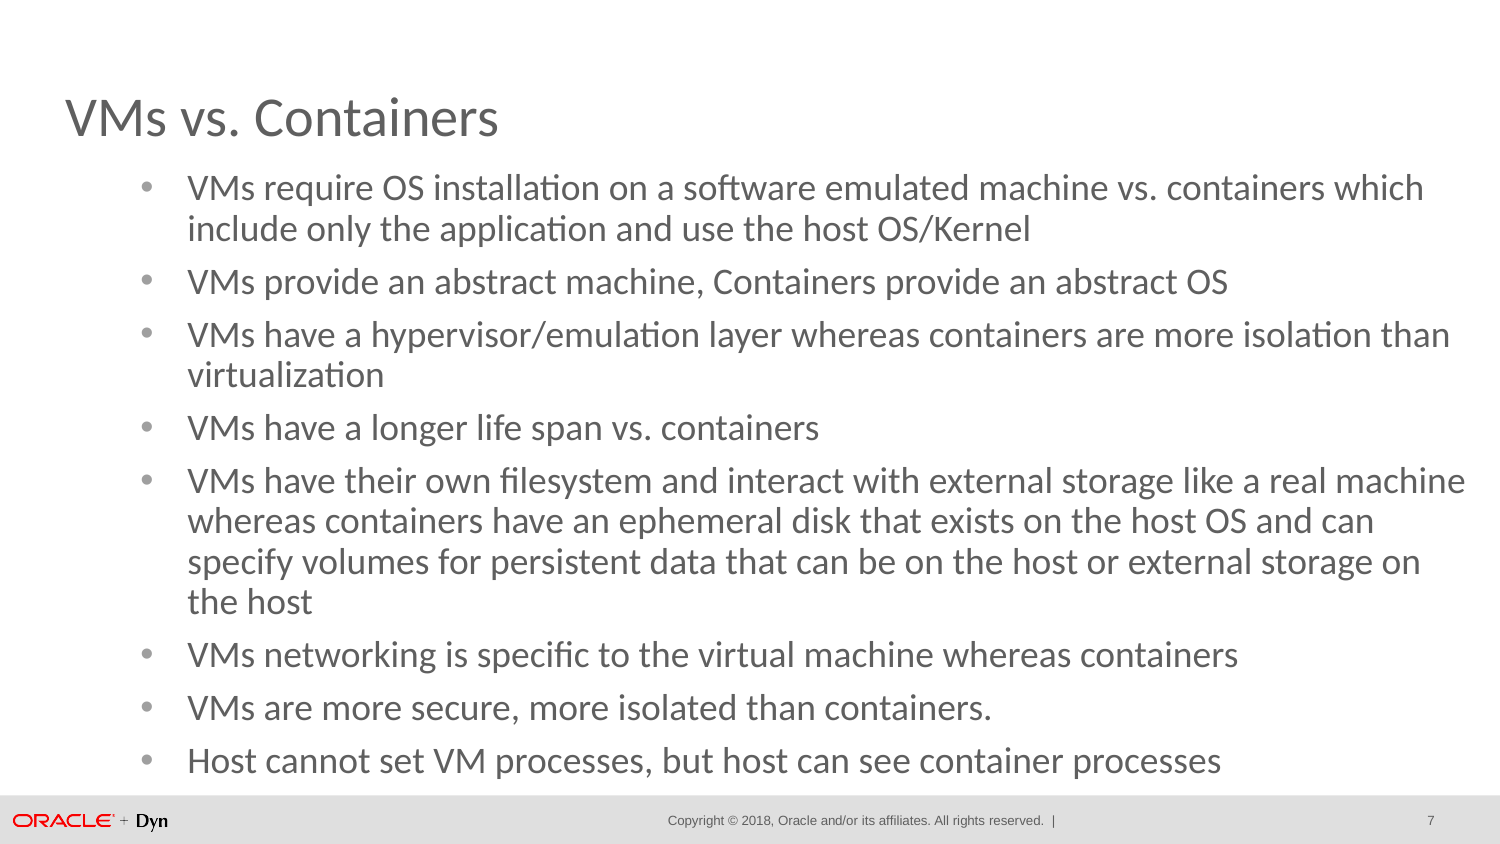

# VMs vs. Containers
VMs require OS installation on a software emulated machine vs. containers which include only the application and use the host OS/Kernel
VMs provide an abstract machine, Containers provide an abstract OS
VMs have a hypervisor/emulation layer whereas containers are more isolation than virtualization
VMs have a longer life span vs. containers
VMs have their own filesystem and interact with external storage like a real machine whereas containers have an ephemeral disk that exists on the host OS and can specify volumes for persistent data that can be on the host or external storage on the host
VMs networking is specific to the virtual machine whereas containers
VMs are more secure, more isolated than containers.
Host cannot set VM processes, but host can see container processes

7